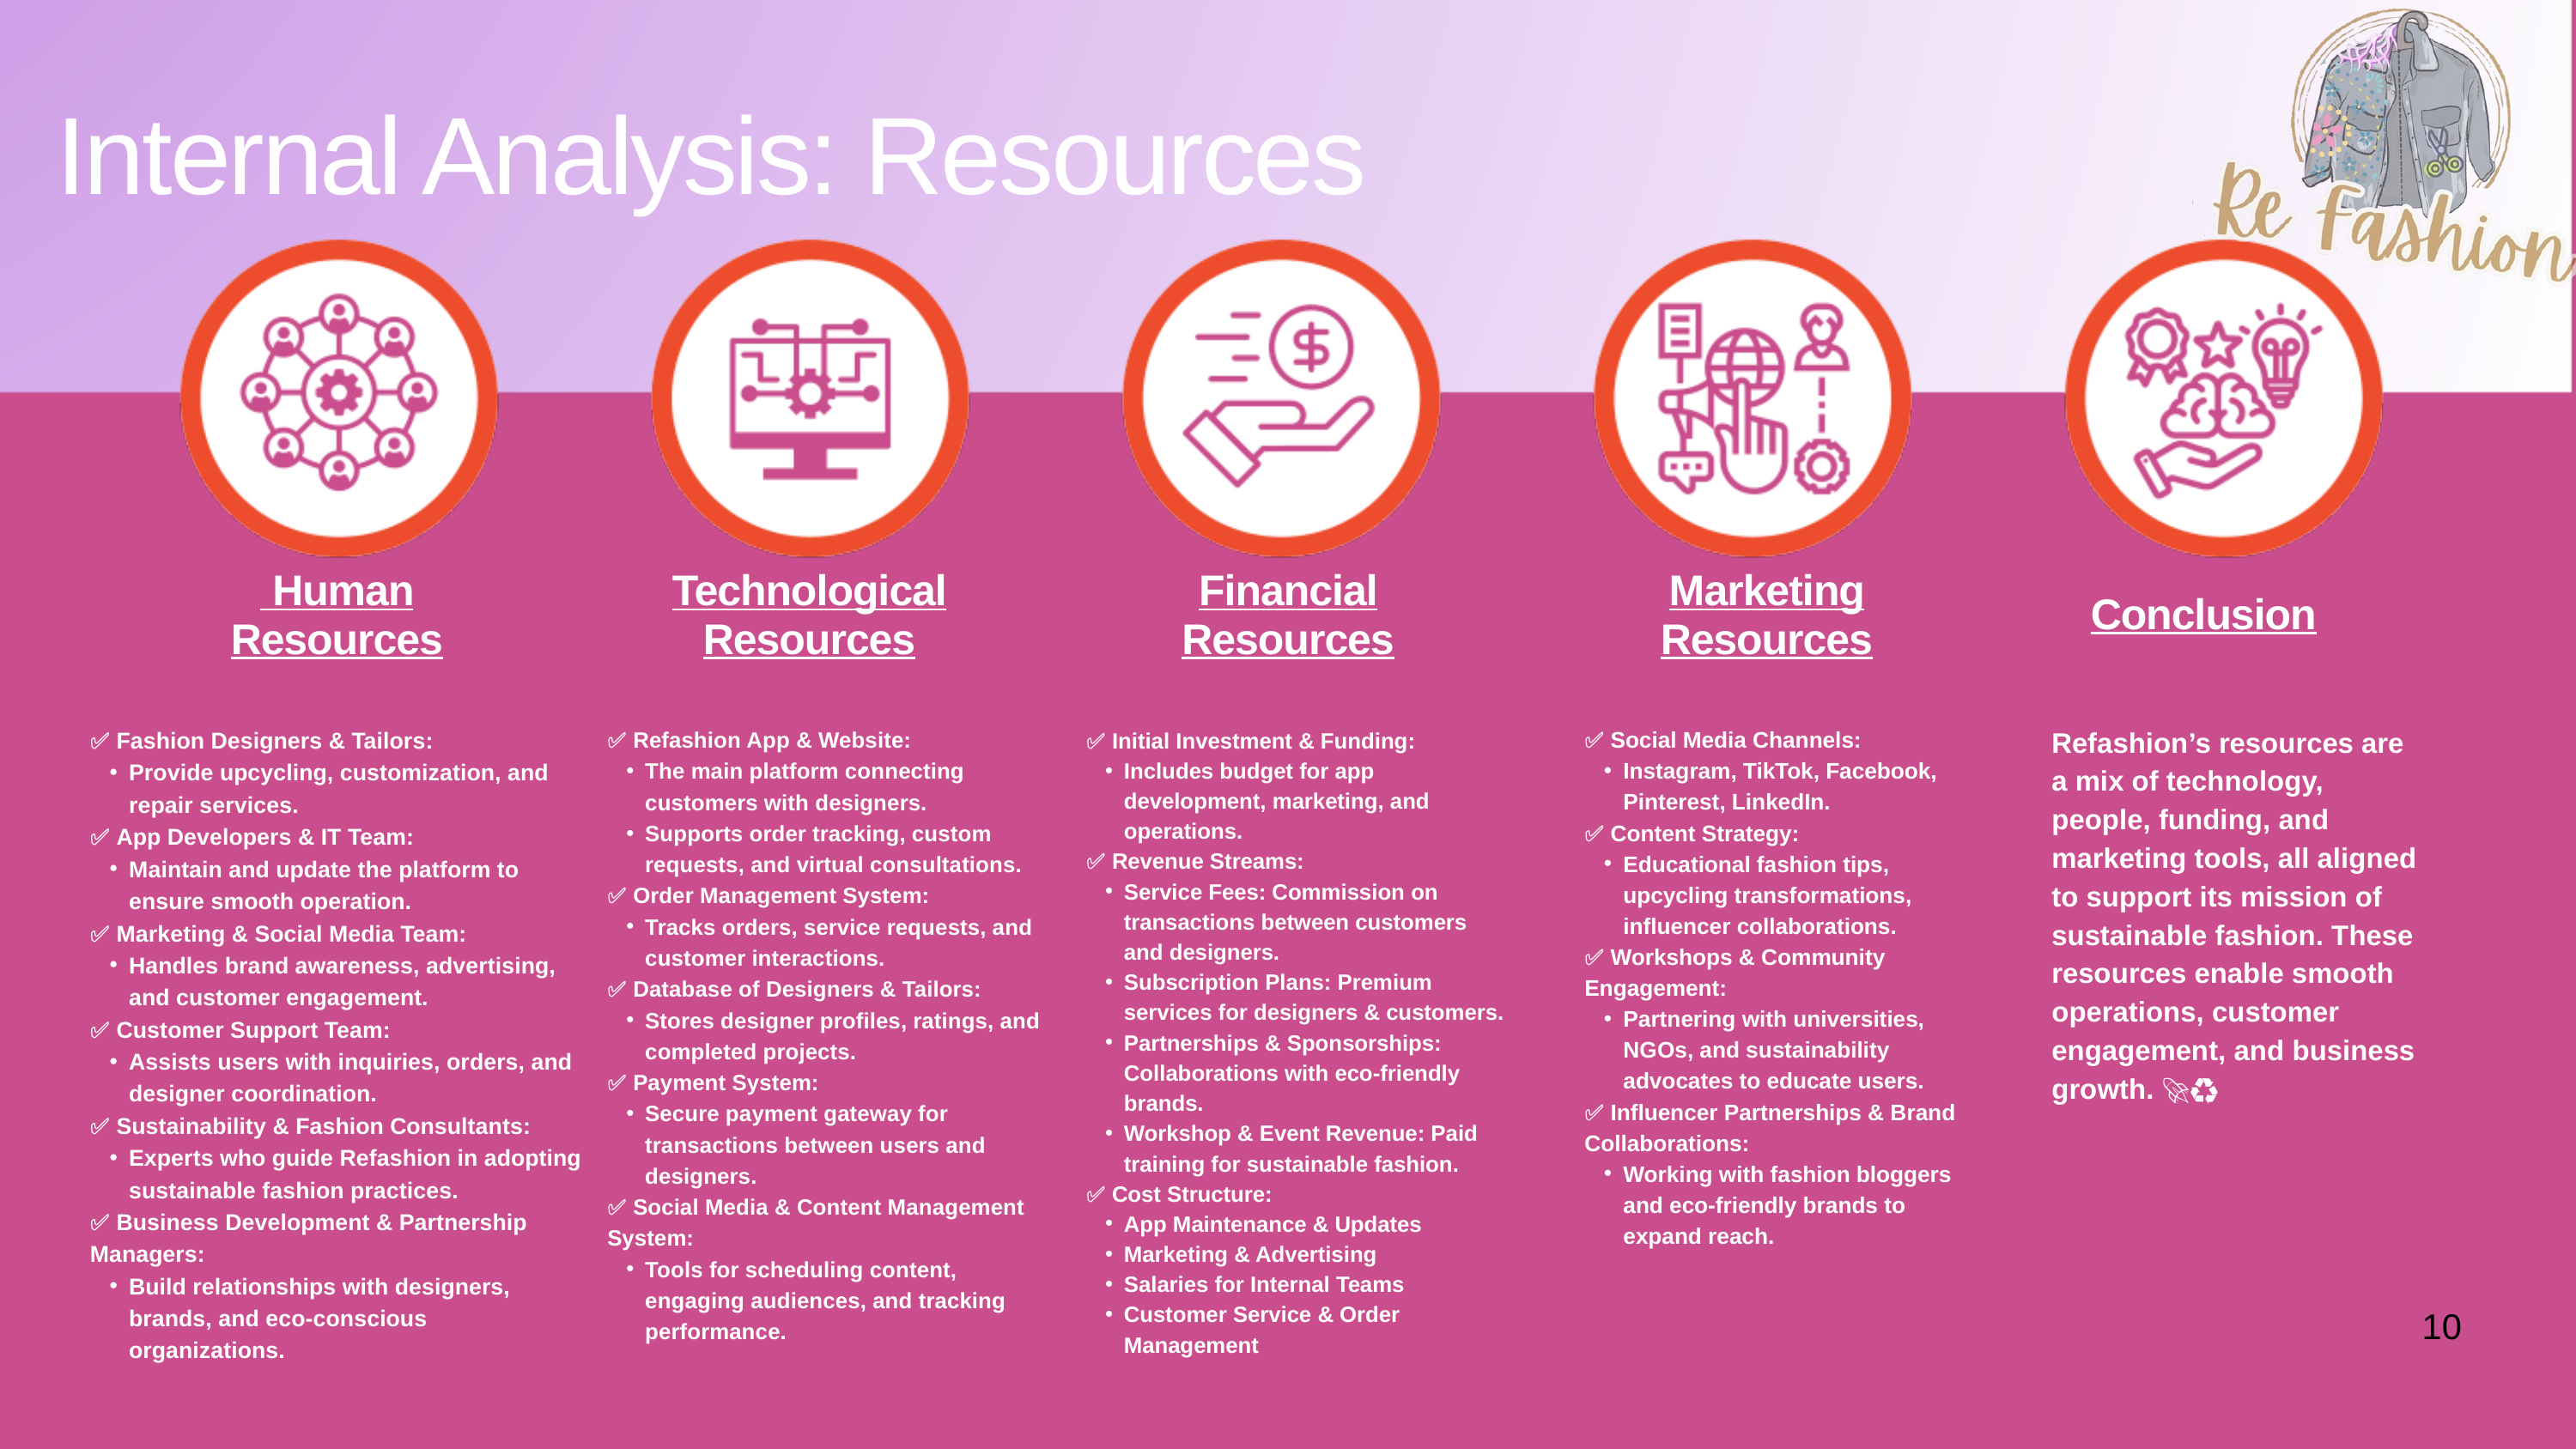

Internal Analysis: Resources
 Human Resources
Technological Resources
Financial Resources
Marketing Resources
Conclusion
Refashion’s resources are a mix of technology, people, funding, and marketing tools, all aligned to support its mission of sustainable fashion. These resources enable smooth operations, customer engagement, and business growth. 🚀♻️
✅ Fashion Designers & Tailors:
Provide upcycling, customization, and repair services.
✅ App Developers & IT Team:
Maintain and update the platform to ensure smooth operation.
✅ Marketing & Social Media Team:
Handles brand awareness, advertising, and customer engagement.
✅ Customer Support Team:
Assists users with inquiries, orders, and designer coordination.
✅ Sustainability & Fashion Consultants:
Experts who guide Refashion in adopting sustainable fashion practices.
✅ Business Development & Partnership Managers:
Build relationships with designers, brands, and eco-conscious organizations.

✅ Refashion App & Website:
The main platform connecting customers with designers.
Supports order tracking, custom requests, and virtual consultations.
✅ Order Management System:
Tracks orders, service requests, and customer interactions.
✅ Database of Designers & Tailors:
Stores designer profiles, ratings, and completed projects.
✅ Payment System:
Secure payment gateway for transactions between users and designers.
✅ Social Media & Content Management System:
Tools for scheduling content, engaging audiences, and tracking performance.

✅ Social Media Channels:
Instagram, TikTok, Facebook, Pinterest, LinkedIn.
✅ Content Strategy:
Educational fashion tips, upcycling transformations, influencer collaborations.
✅ Workshops & Community Engagement:
Partnering with universities, NGOs, and sustainability advocates to educate users.
✅ Influencer Partnerships & Brand Collaborations:
Working with fashion bloggers and eco-friendly brands to expand reach.

✅ Initial Investment & Funding:
Includes budget for app development, marketing, and operations.
✅ Revenue Streams:
Service Fees: Commission on transactions between customers and designers.
Subscription Plans: Premium services for designers & customers.
Partnerships & Sponsorships: Collaborations with eco-friendly brands.
Workshop & Event Revenue: Paid training for sustainable fashion.
✅ Cost Structure:
App Maintenance & Updates
Marketing & Advertising
Salaries for Internal Teams
Customer Service & Order Management

10